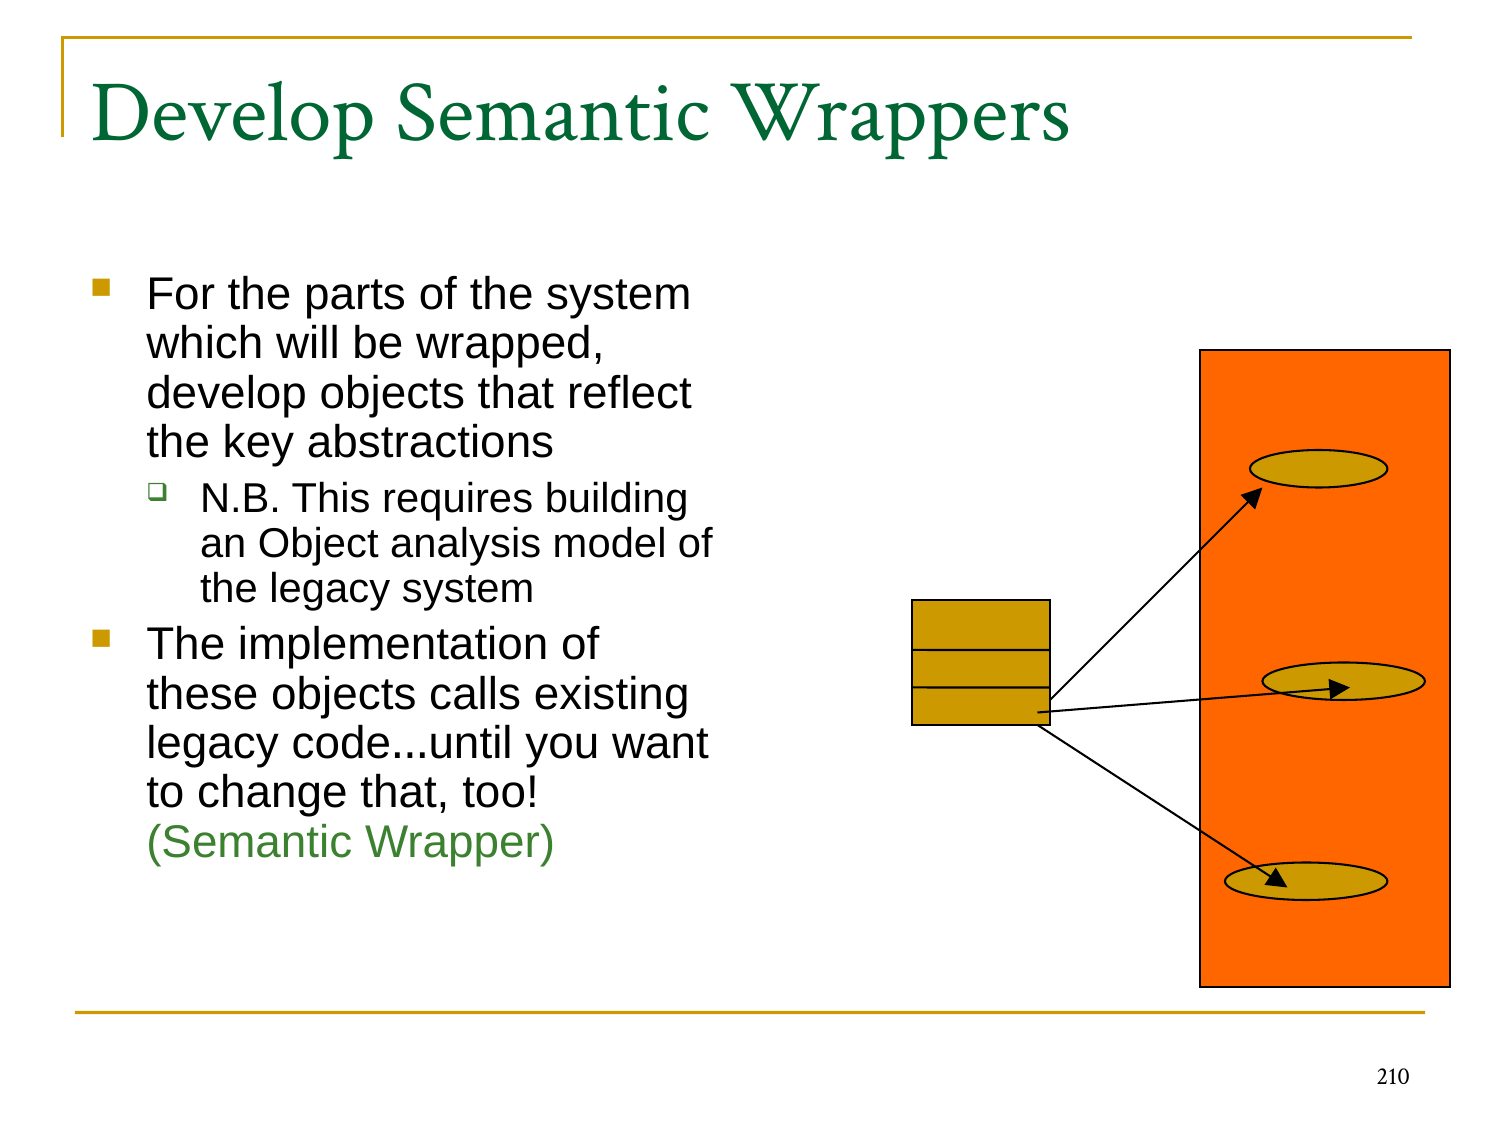

# Develop Semantic Wrappers
For the parts of the system which will be wrapped, develop objects that reflect the key abstractions
N.B. This requires building an Object analysis model of the legacy system
The implementation of these objects calls existing legacy code…until you want to change that, too! (Semantic Wrapper)

210